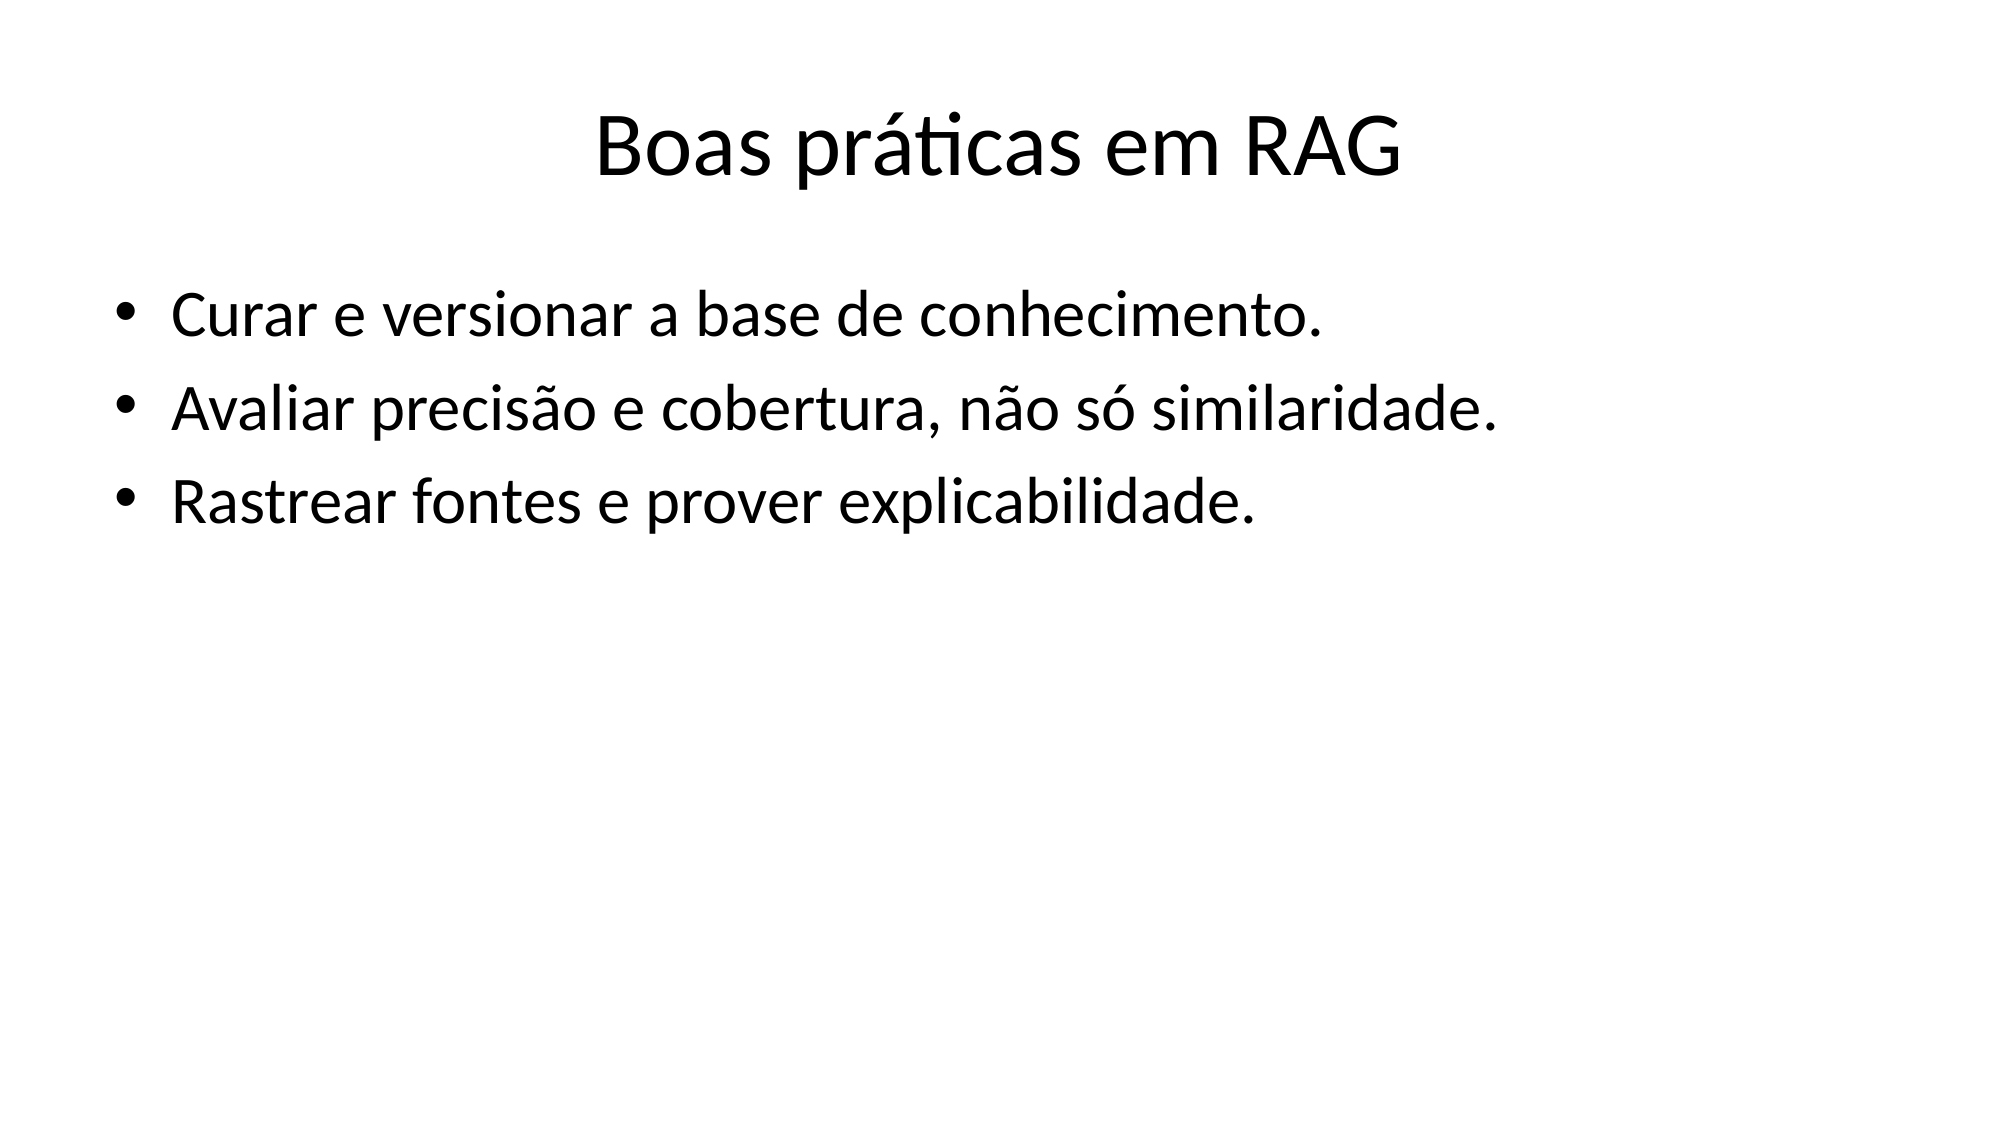

# Boas práticas em RAG
Curar e versionar a base de conhecimento.
Avaliar precisão e cobertura, não só similaridade.
Rastrear fontes e prover explicabilidade.